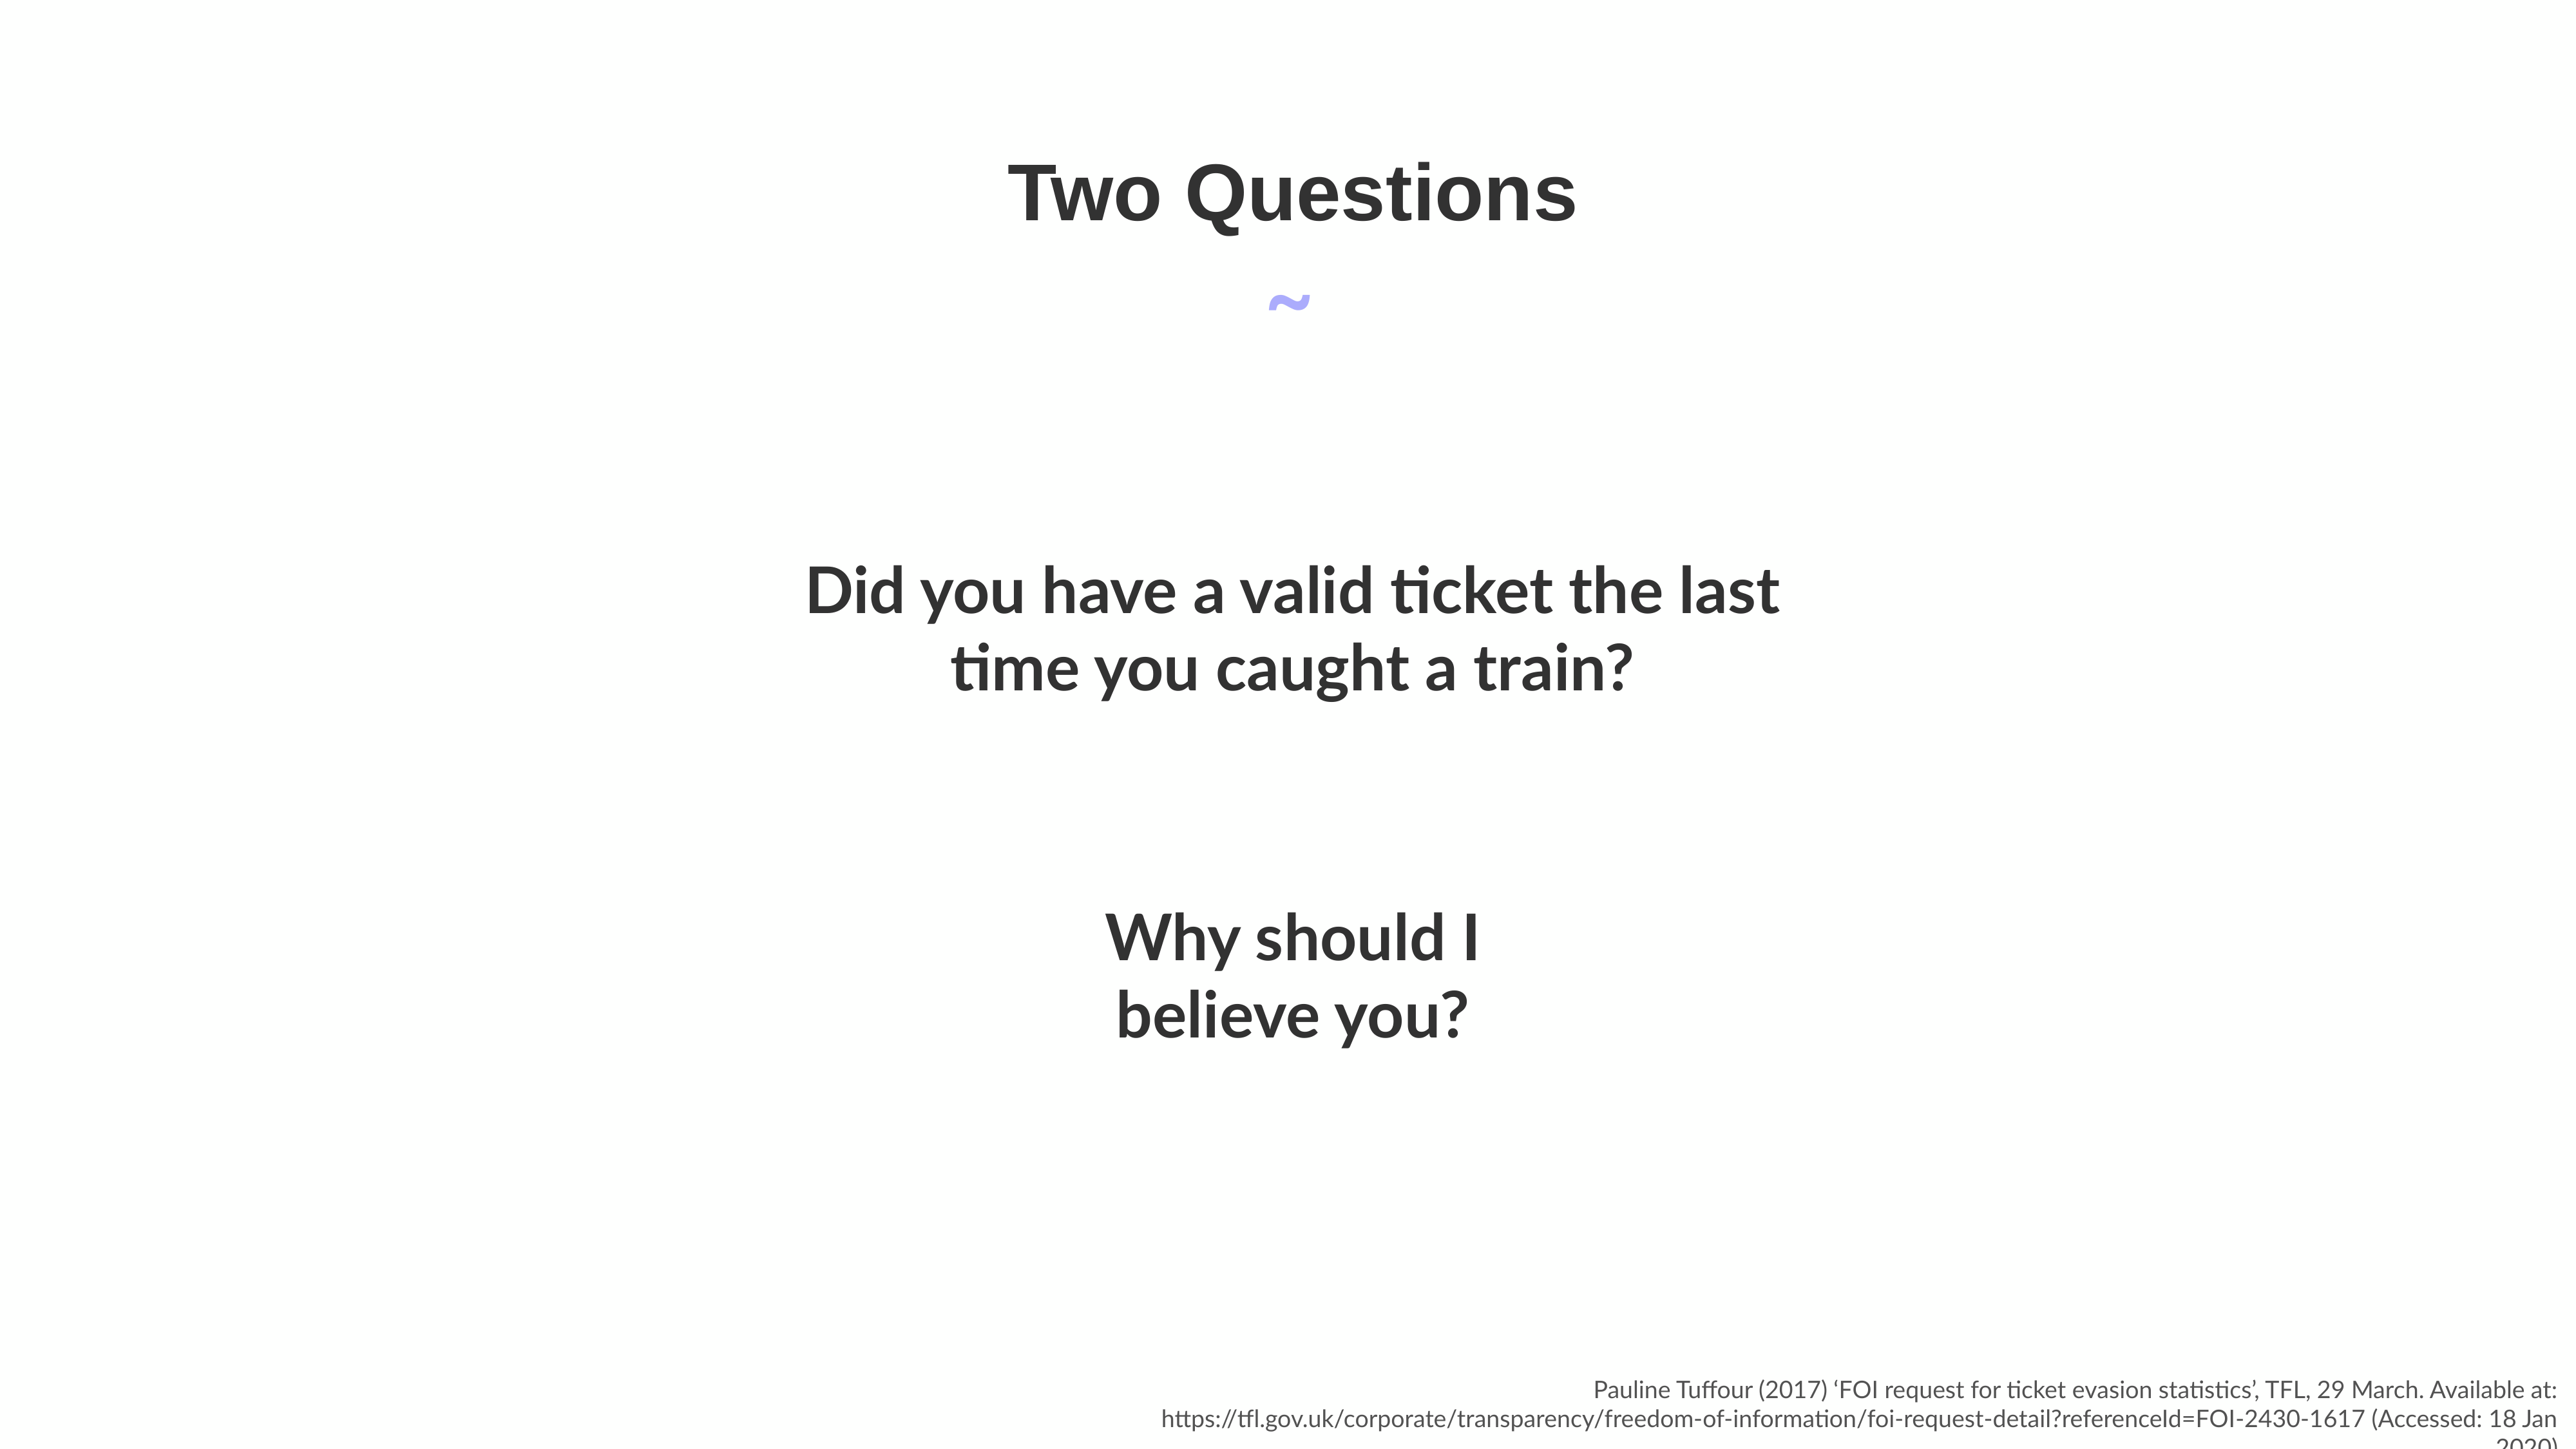

Two Questions
˜
Did you have a valid ticket the last time you caught a train?
Why should I believe you?
Pauline Tuffour (2017) ‘FOI request for ticket evasion statistics’, TFL, 29 March. Available at: https://tfl.gov.uk/corporate/transparency/freedom-of-information/foi-request-detail?referenceId=FOI-2430-1617 (Accessed: 18 Jan 2020)